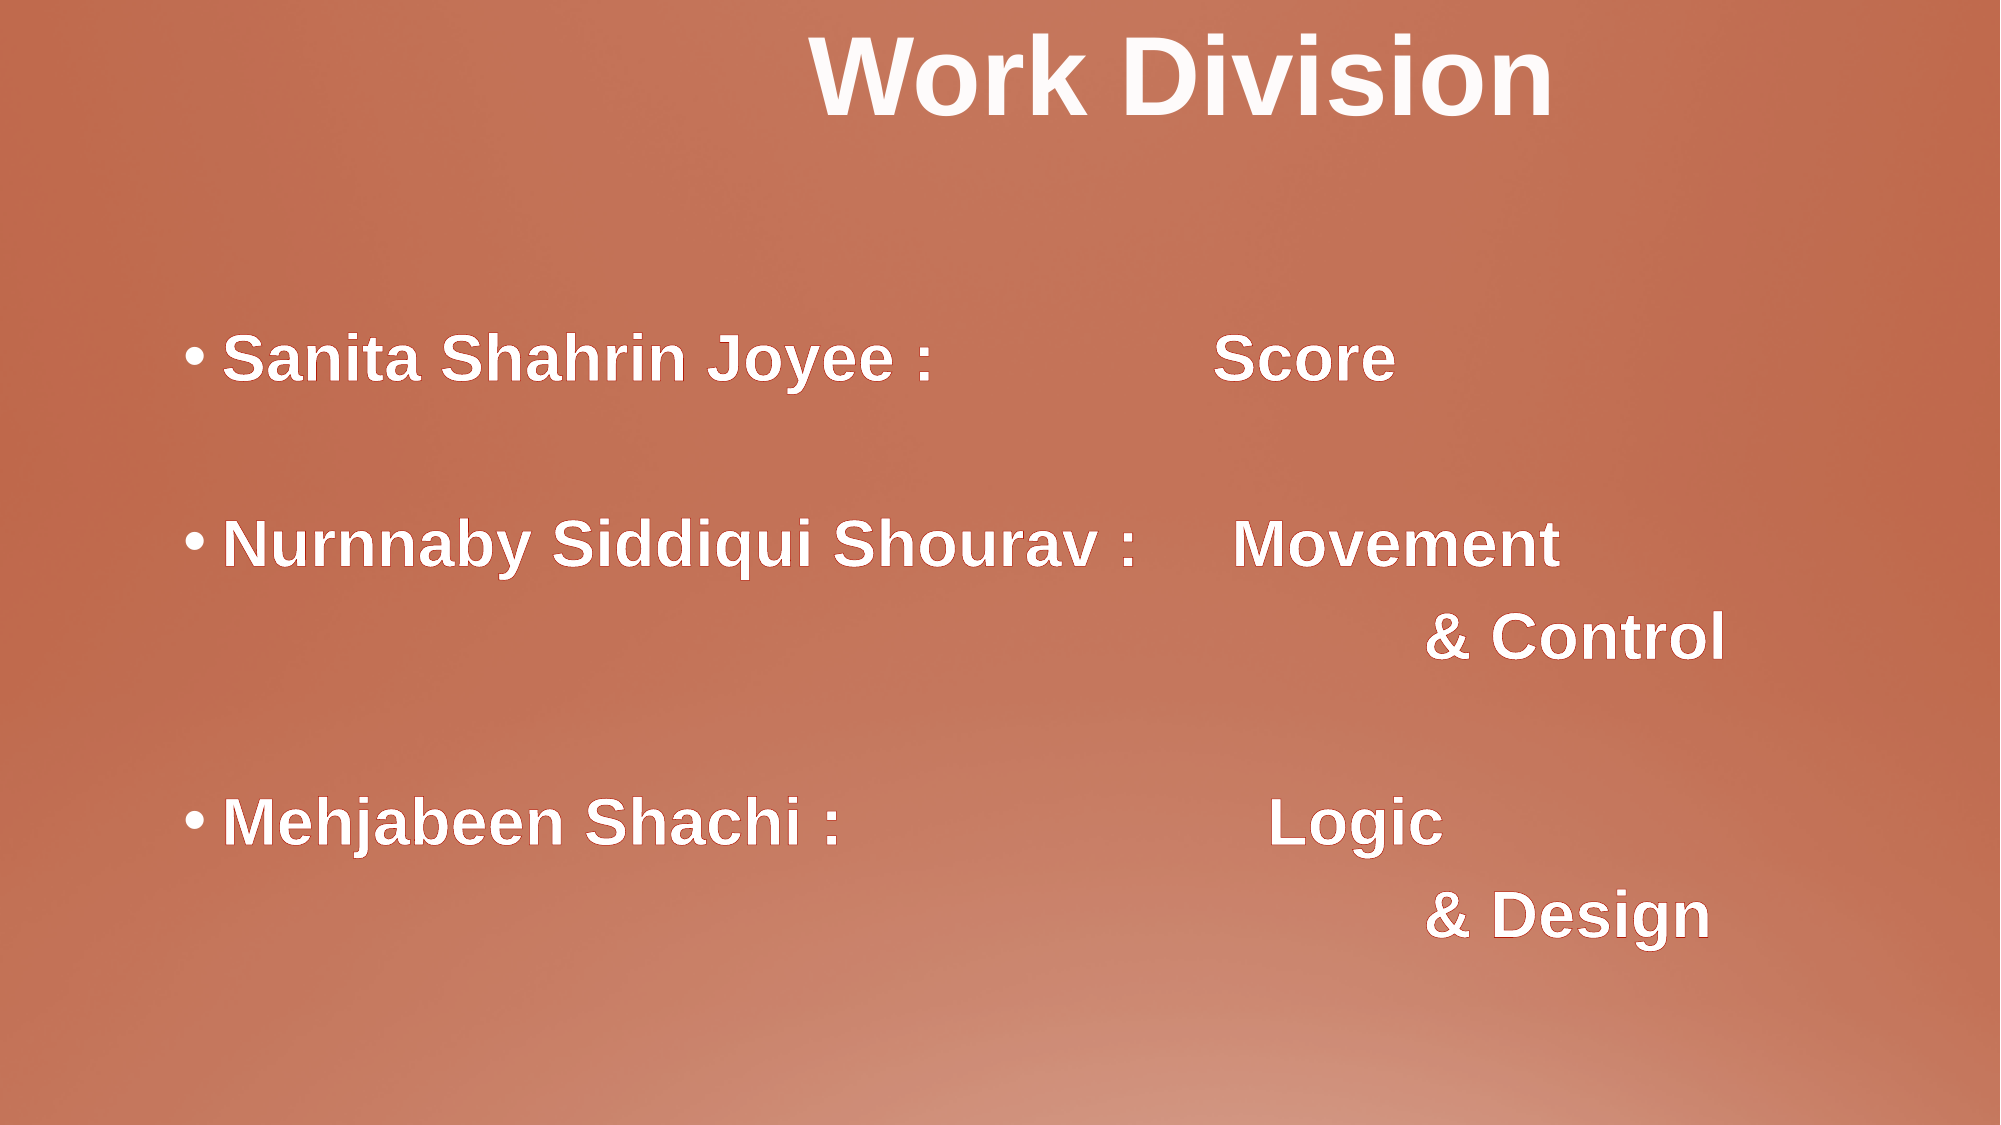

# Work Division

Sanita Shahrin Joyee :               Score

Nurnnaby Siddiqui Shourav :     Movement
                                                                   & Control

Mehjabeen Shachi :                       Logic
                                                                   & Design